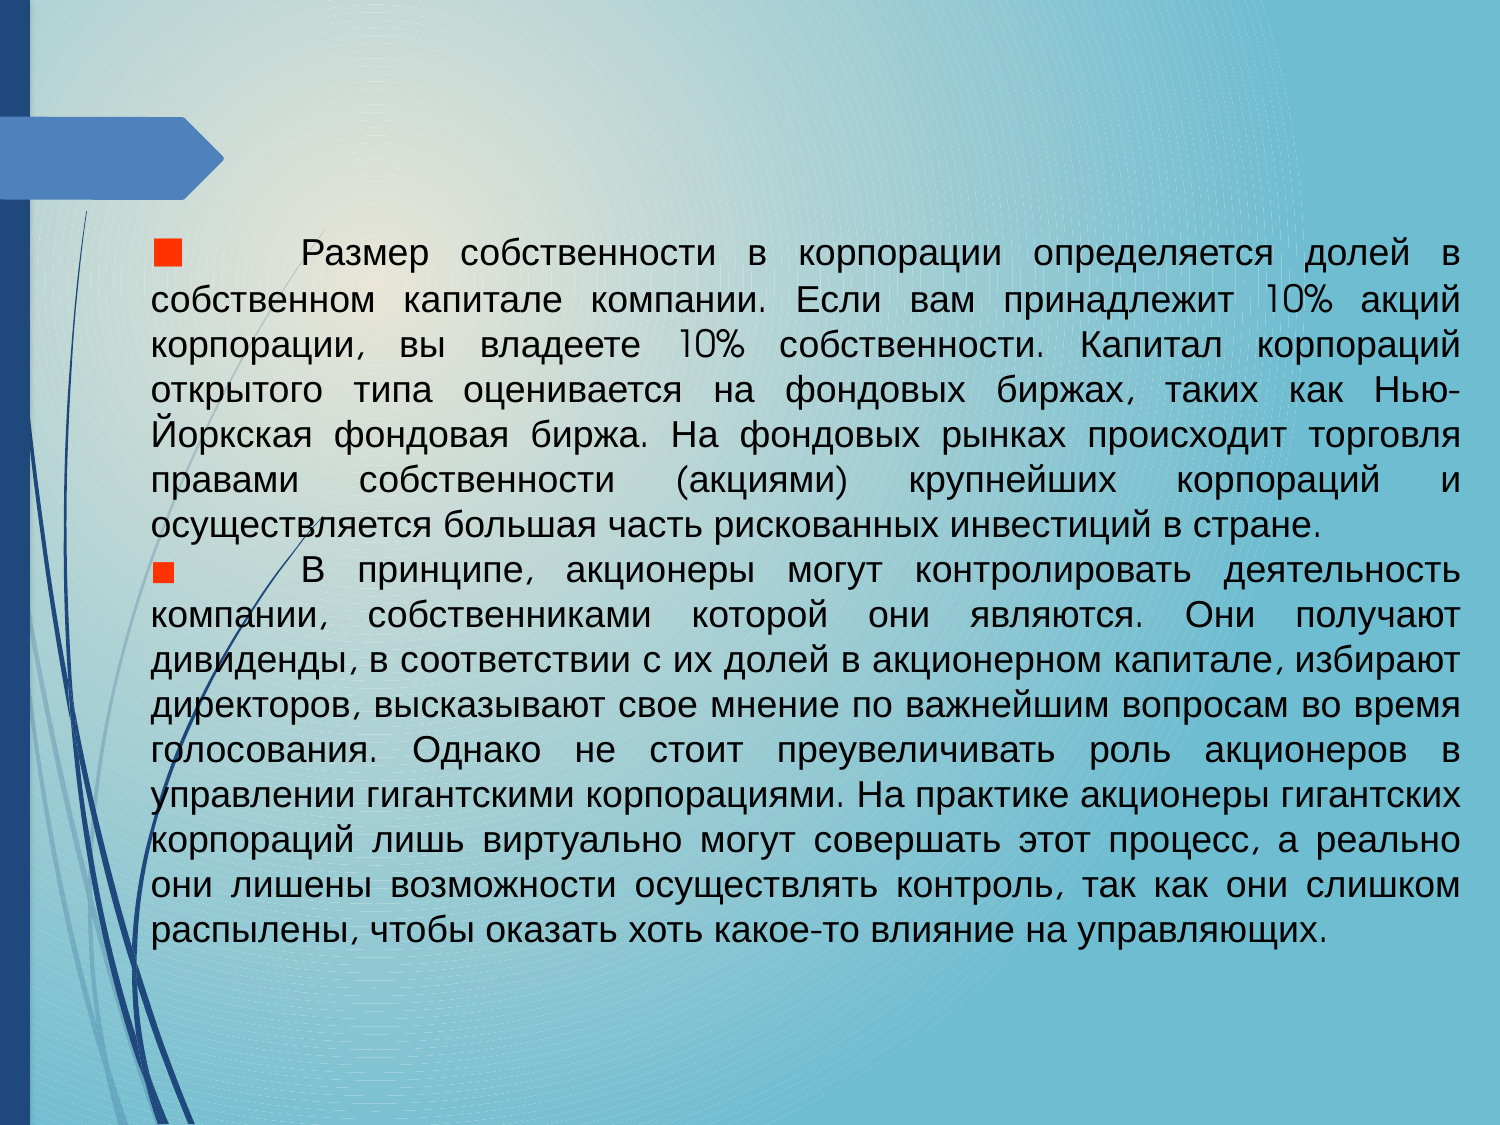

■	Размер собственности в корпорации определяется долей в собственном капитале компании. Если вам принадлежит 10% акций корпорации, вы владеете 10% собственности. Капитал корпораций открытого типа оценивается на фондовых биржах, таких как Нью-Йоркская фондовая биржа. На фондовых рынках происходит торговля правами собственности (акциями) крупнейших корпораций и осуществляется большая часть рискованных инвестиций в стране.
■	В принципе, акционеры могут контролировать деятельность компании, собственниками которой они являются. Они получают дивиденды, в соответствии с их долей в акционерном капитале, избирают директоров, высказывают свое мнение по важнейшим вопросам во время голосования. Однако не стоит преувеличивать роль акционеров в управлении гигантскими корпорациями. На практике акционеры гигантских корпораций лишь виртуально могут совершать этот процесс, а реально они лишены возможности осуществлять контроль, так как они слишком распылены, чтобы оказать хоть какое-то влияние на управляющих.